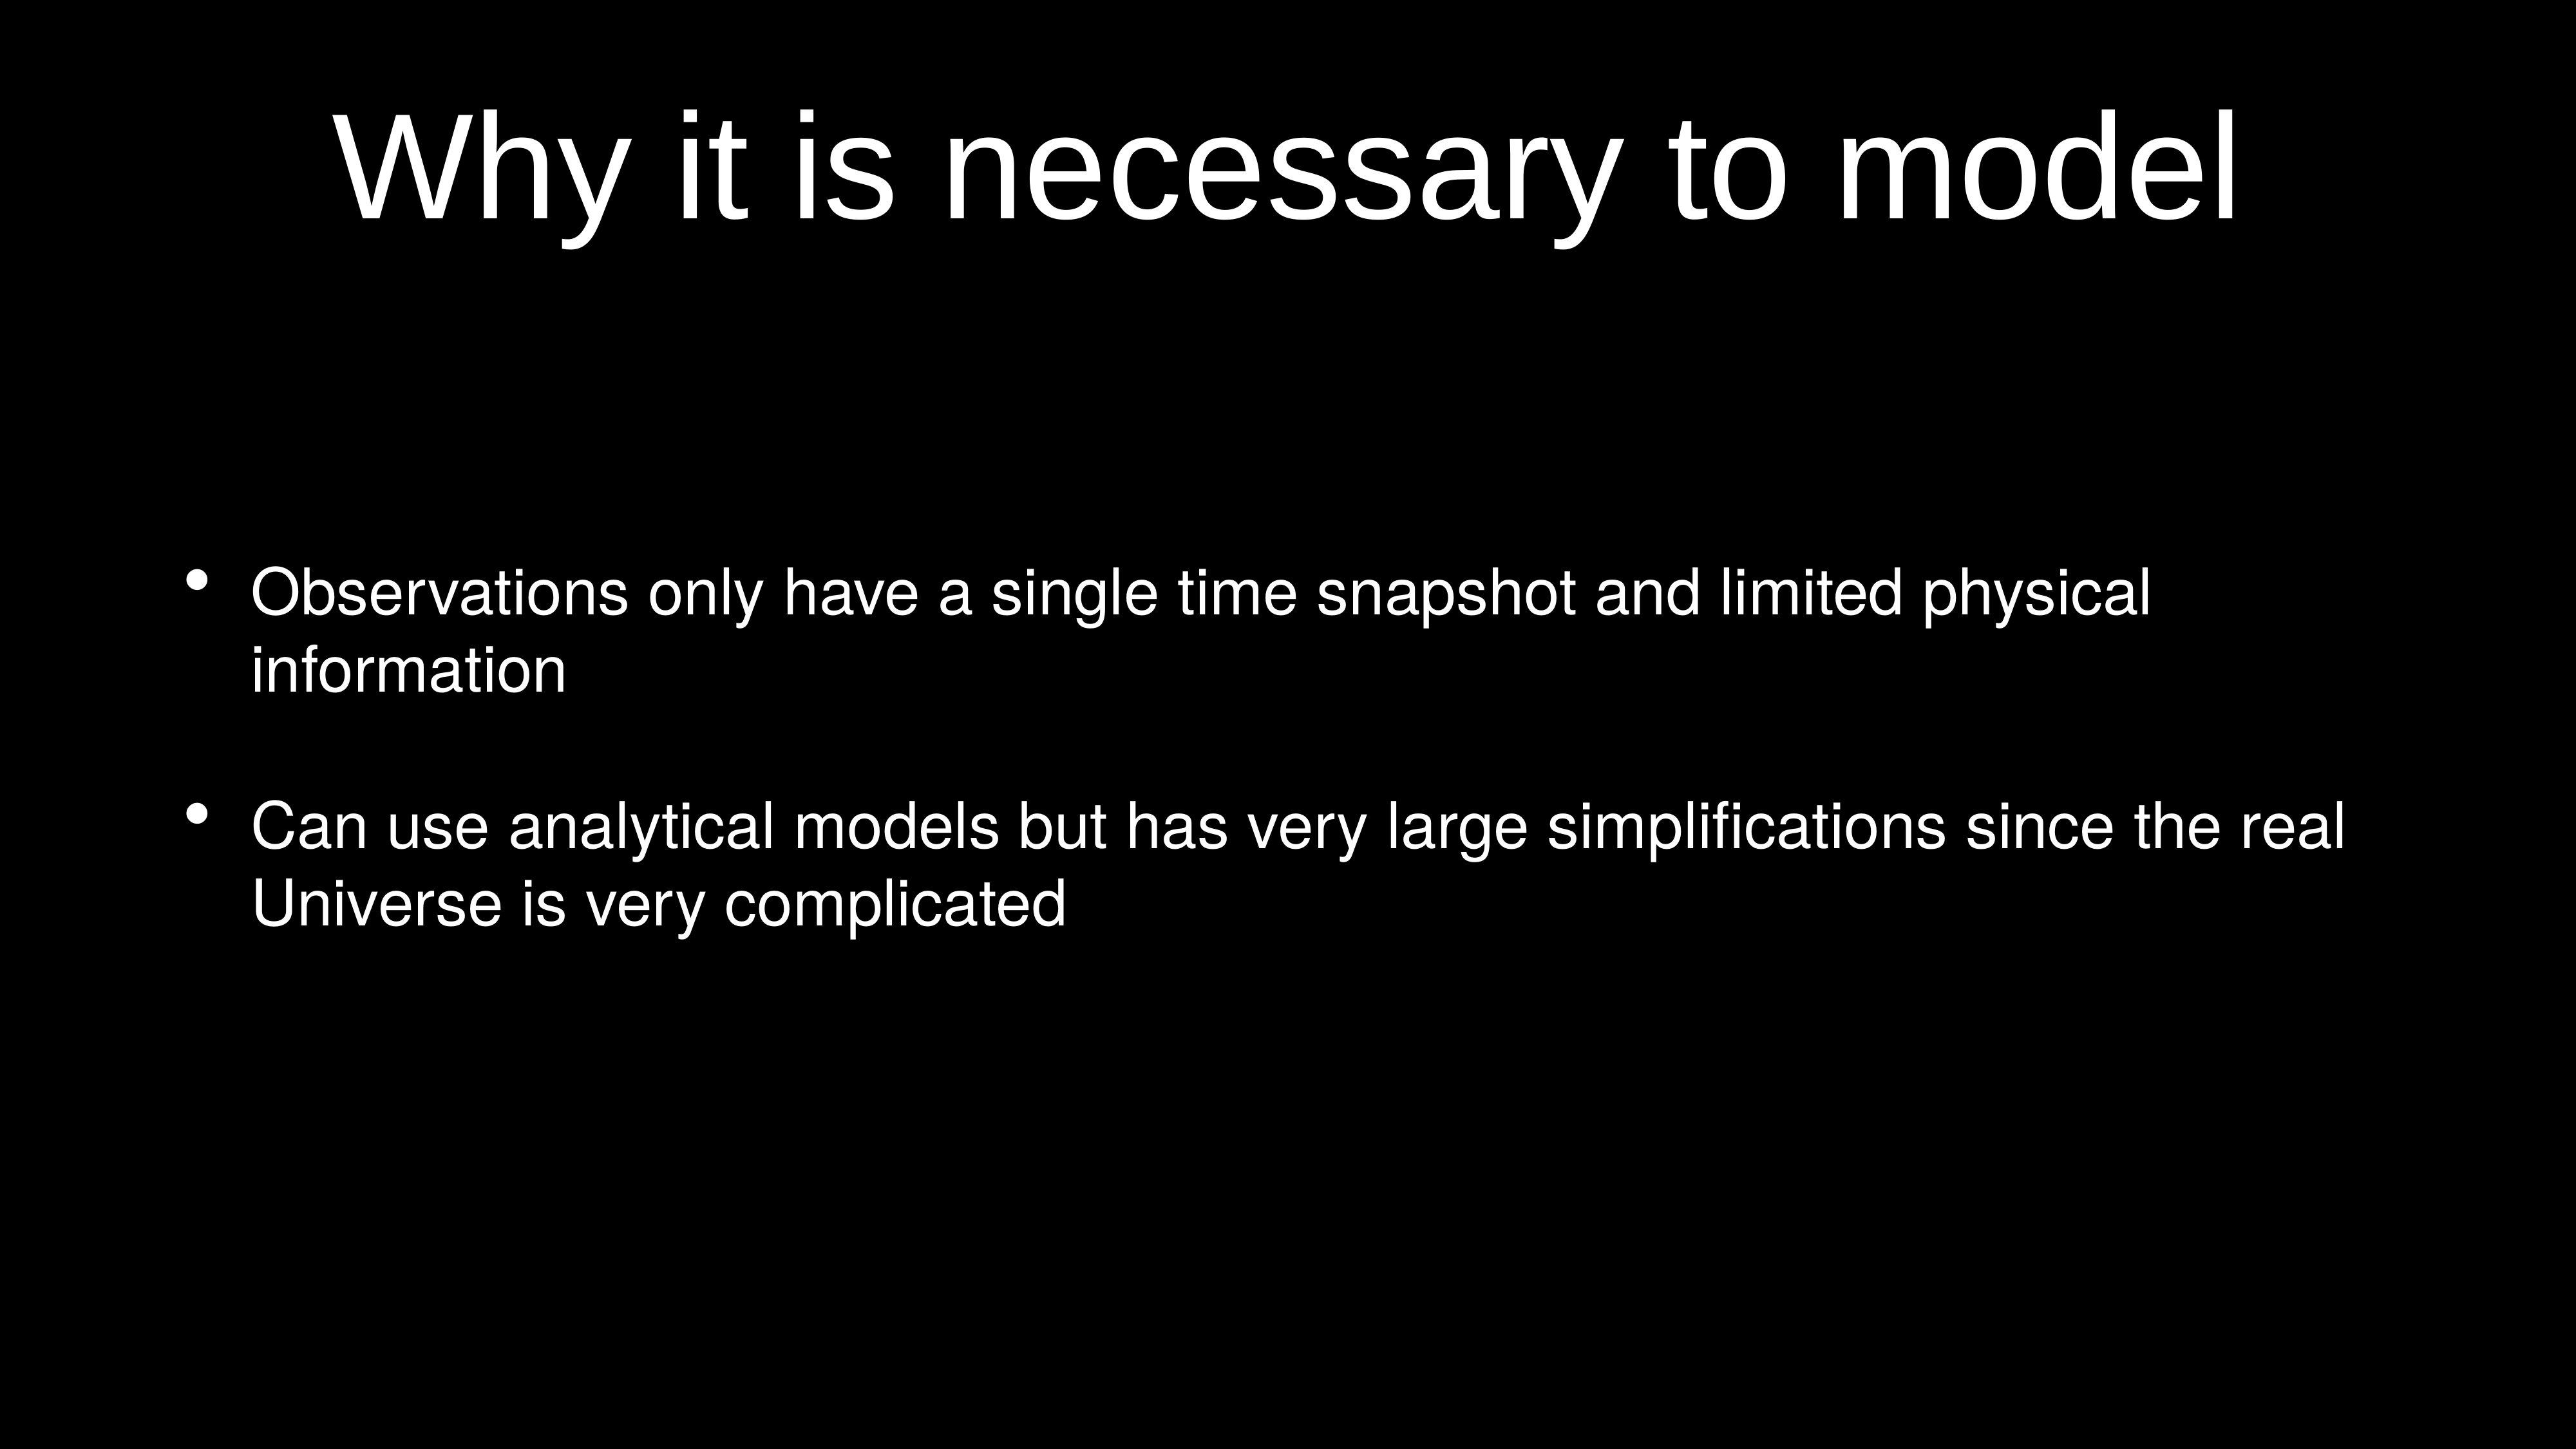

# Why it is necessary to model
Observations only have a single time snapshot and limited physical information
Can use analytical models but has very large simplifications since the real Universe is very complicated